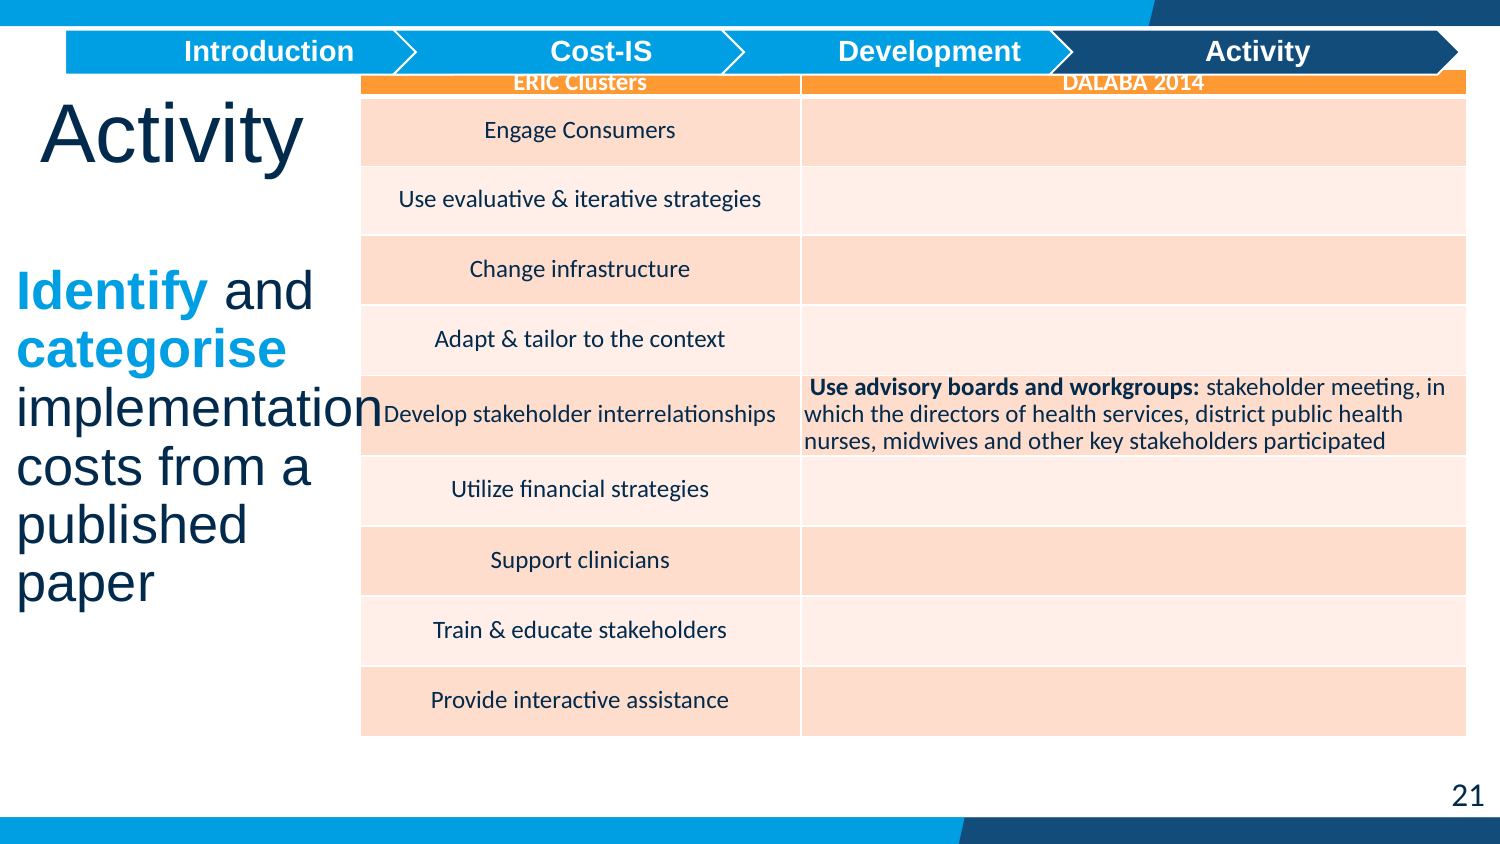

Introduction
Cost-IS
Development
Activity
| ERIC Clusters | DALABA 2014 |
| --- | --- |
| Engage Consumers |  |
| Use evaluative & iterative strategies |  |
| Change infrastructure |  |
| Adapt & tailor to the context |  |
| Develop stakeholder interrelationships | Use advisory boards and workgroups: stakeholder meeting, in which the directors of health services, district public health nurses, midwives and other key stakeholders participated |
| Utilize financial strategies |  |
| Support clinicians |  |
| Train & educate stakeholders |  |
| Provide interactive assistance |  |
Activity
Identify and categorise implementation costs from a published paper
21